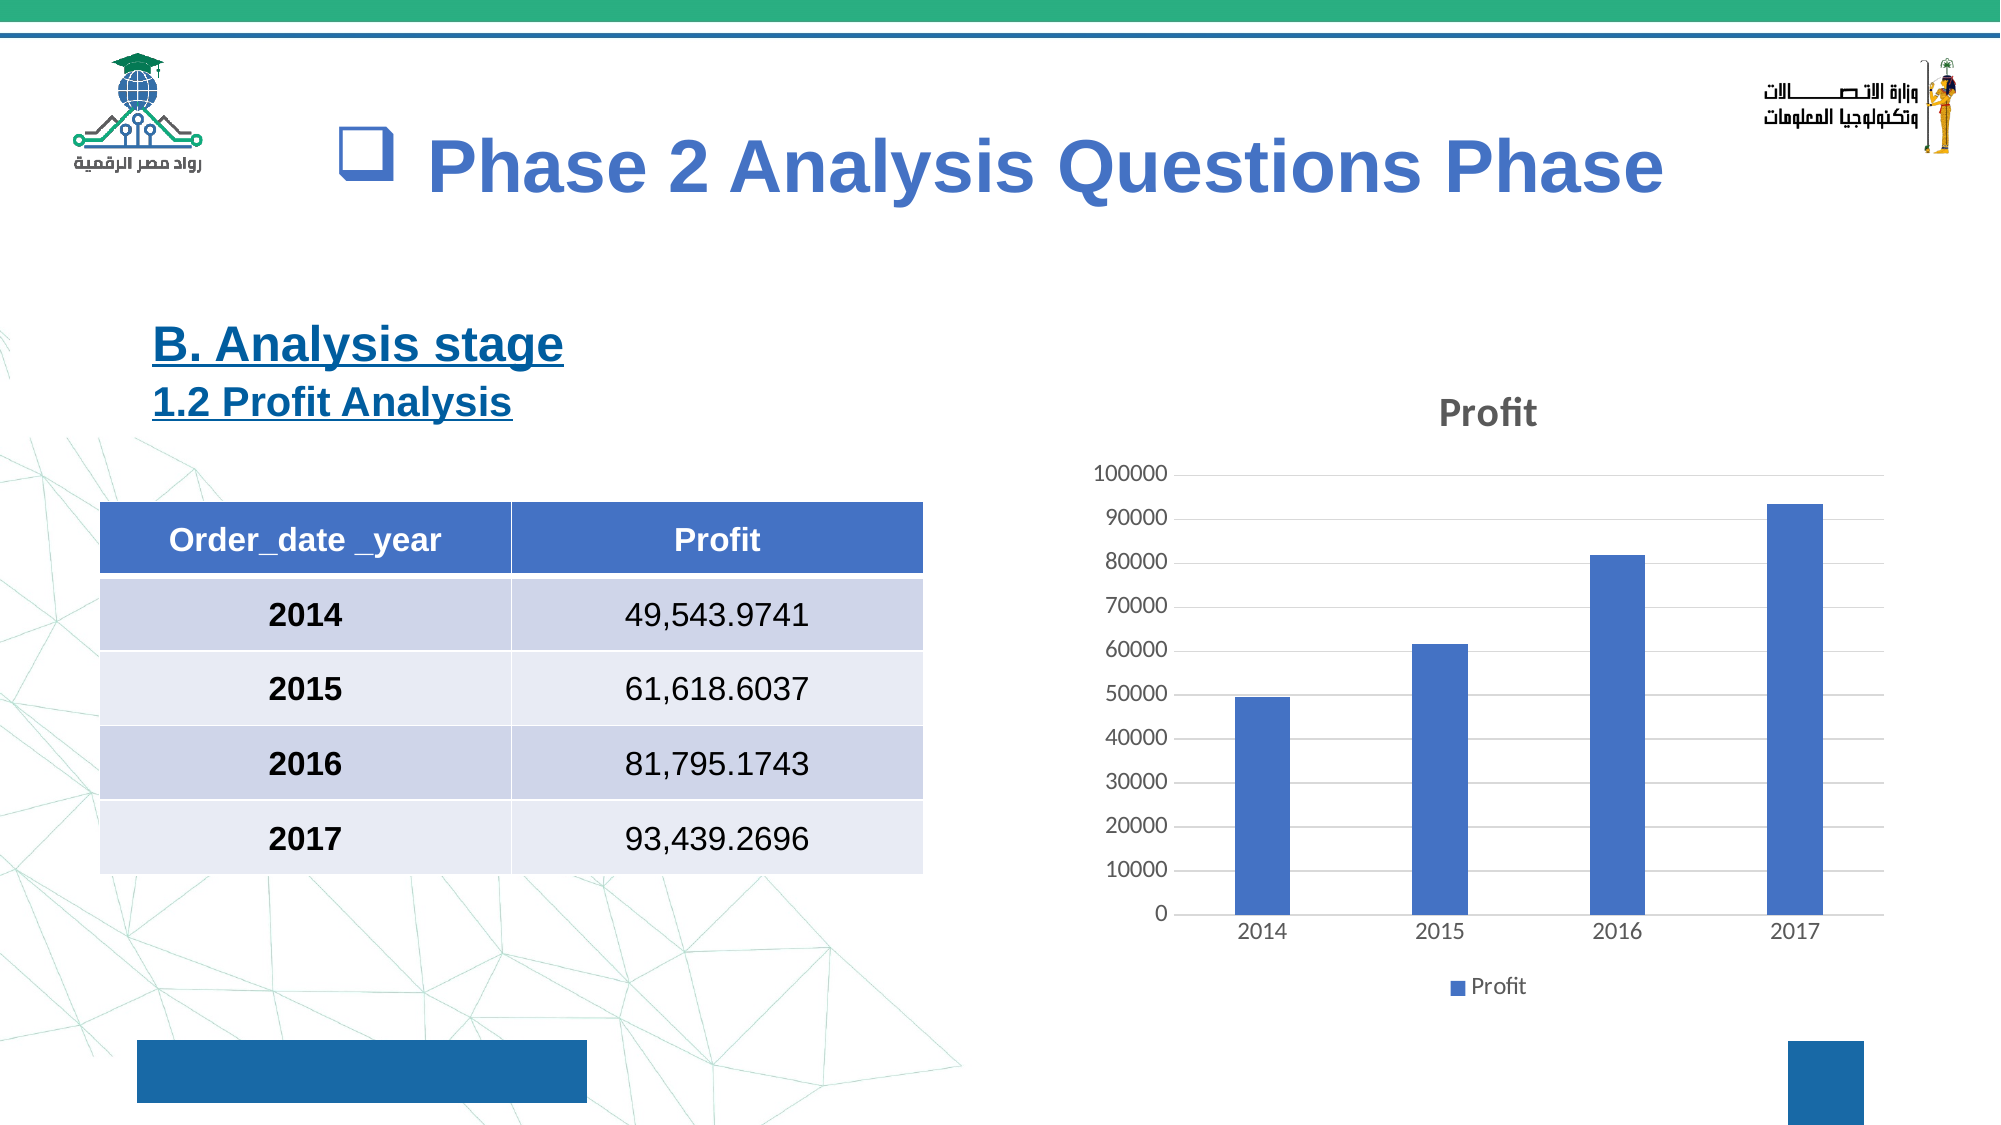

# Phase 2 Analysis Questions Phase
B. Analysis stage
1.2 Profit Analysis

### Chart: Profit

| Category | Profit |
|---|---|
| 2014 | 49543.9741 |
| 2015 | 61618.6037 |
| 2016 | 81795.1743 |
| 2017 | 93439.2696 |
| Order\_date \_year | Profit |
| --- | --- |
| 2014 | 49,543.9741 |
| 2015 | 61,618.6037 |
| 2016 | 81,795.1743 |
| 2017 | 93,439.2696 |